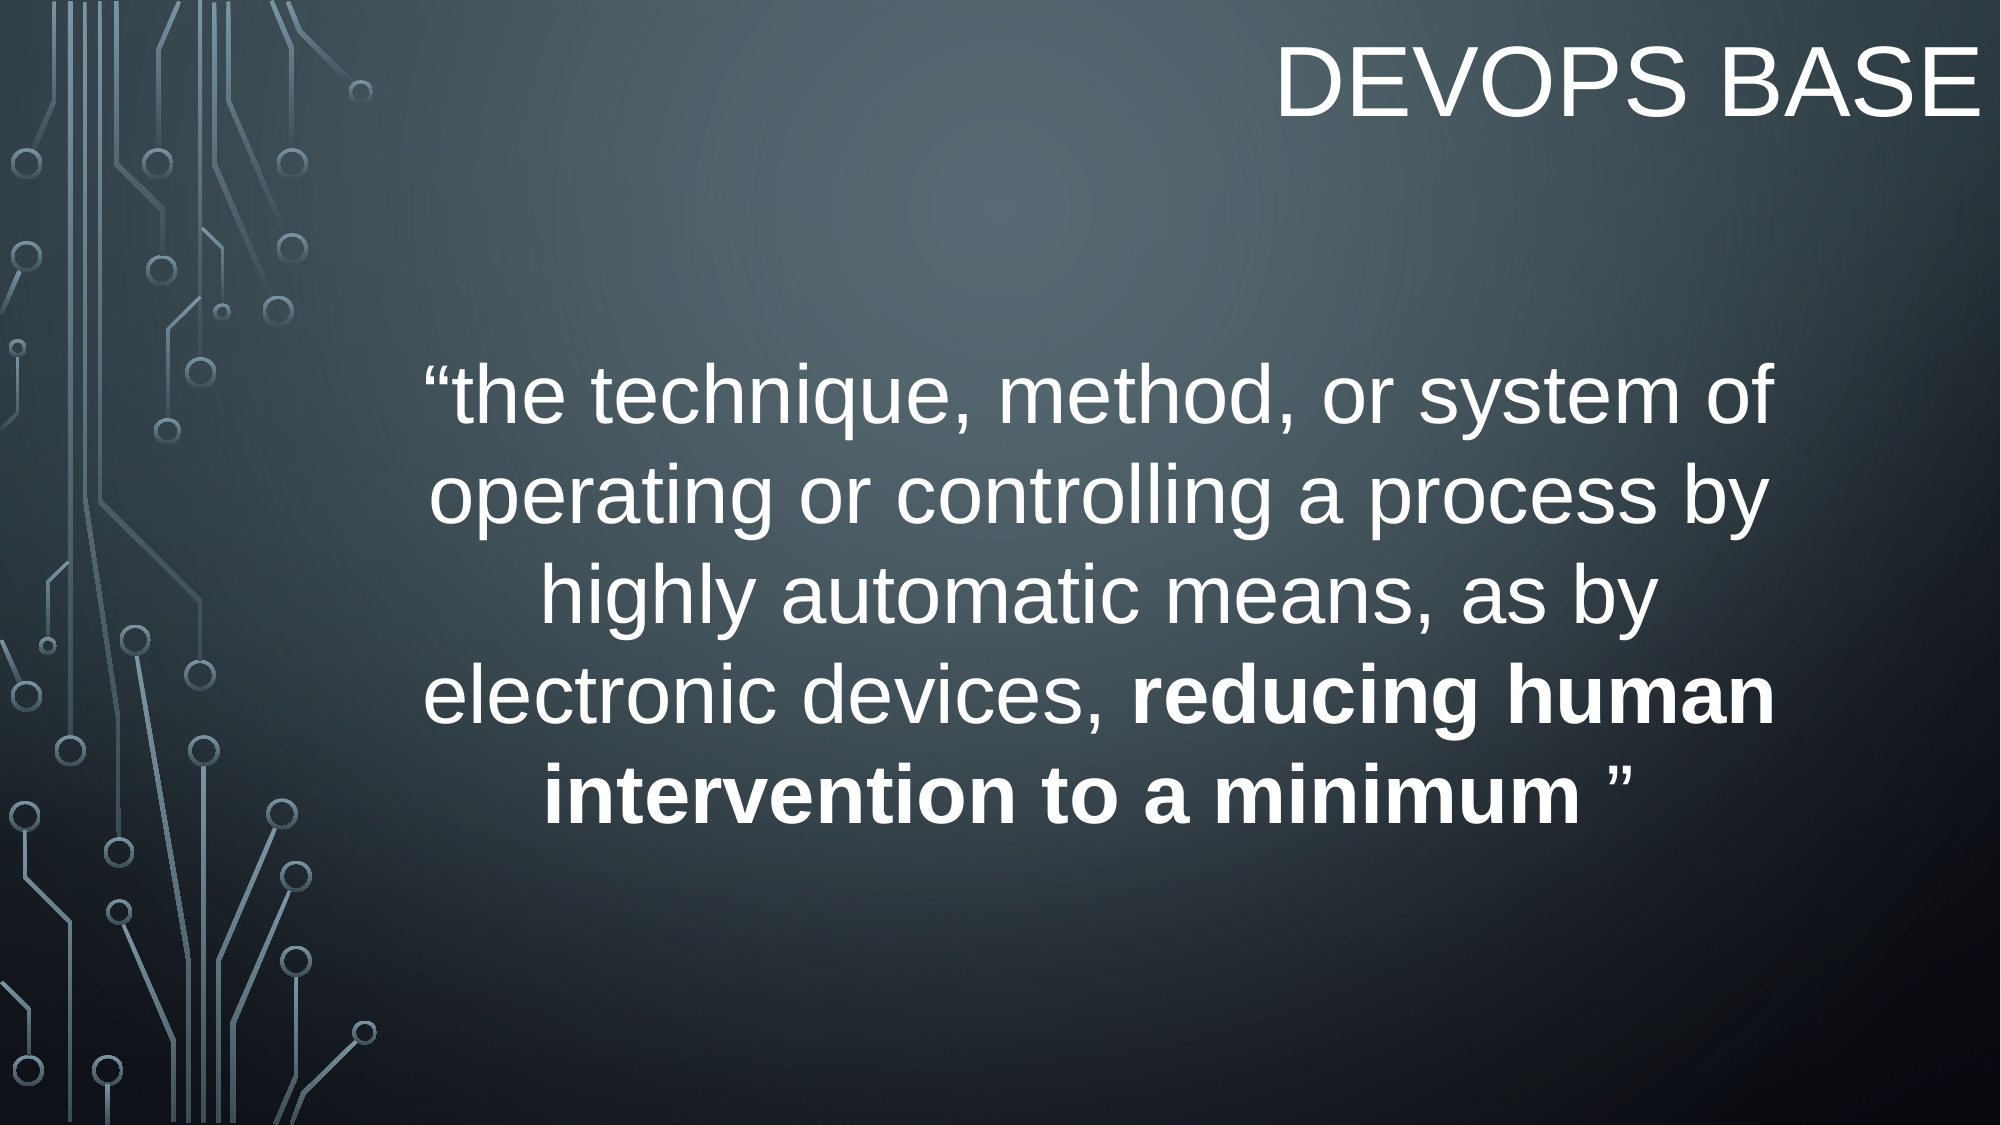

# Devops BASE
“the technique, method, or system of operating or controlling a process by highly automatic means, as by electronic devices, reducing human intervention to a minimum ”